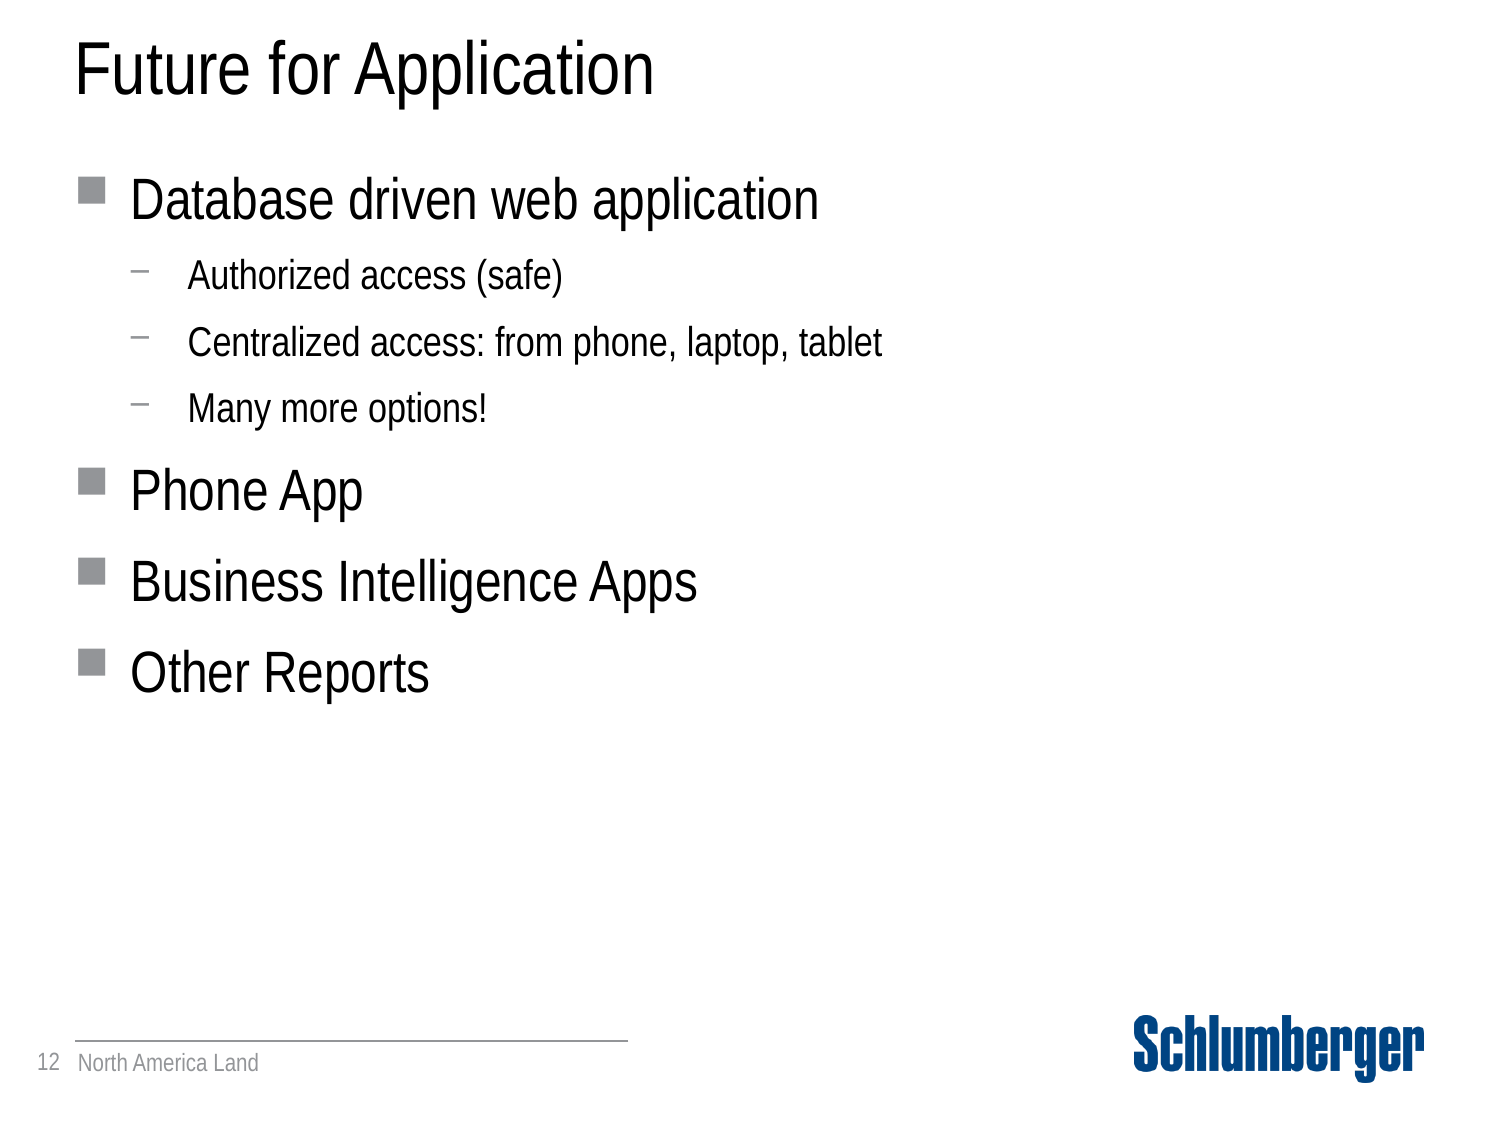

# Future for Application
Database driven web application
Authorized access (safe)
Centralized access: from phone, laptop, tablet
Many more options!
Phone App
Business Intelligence Apps
Other Reports

12